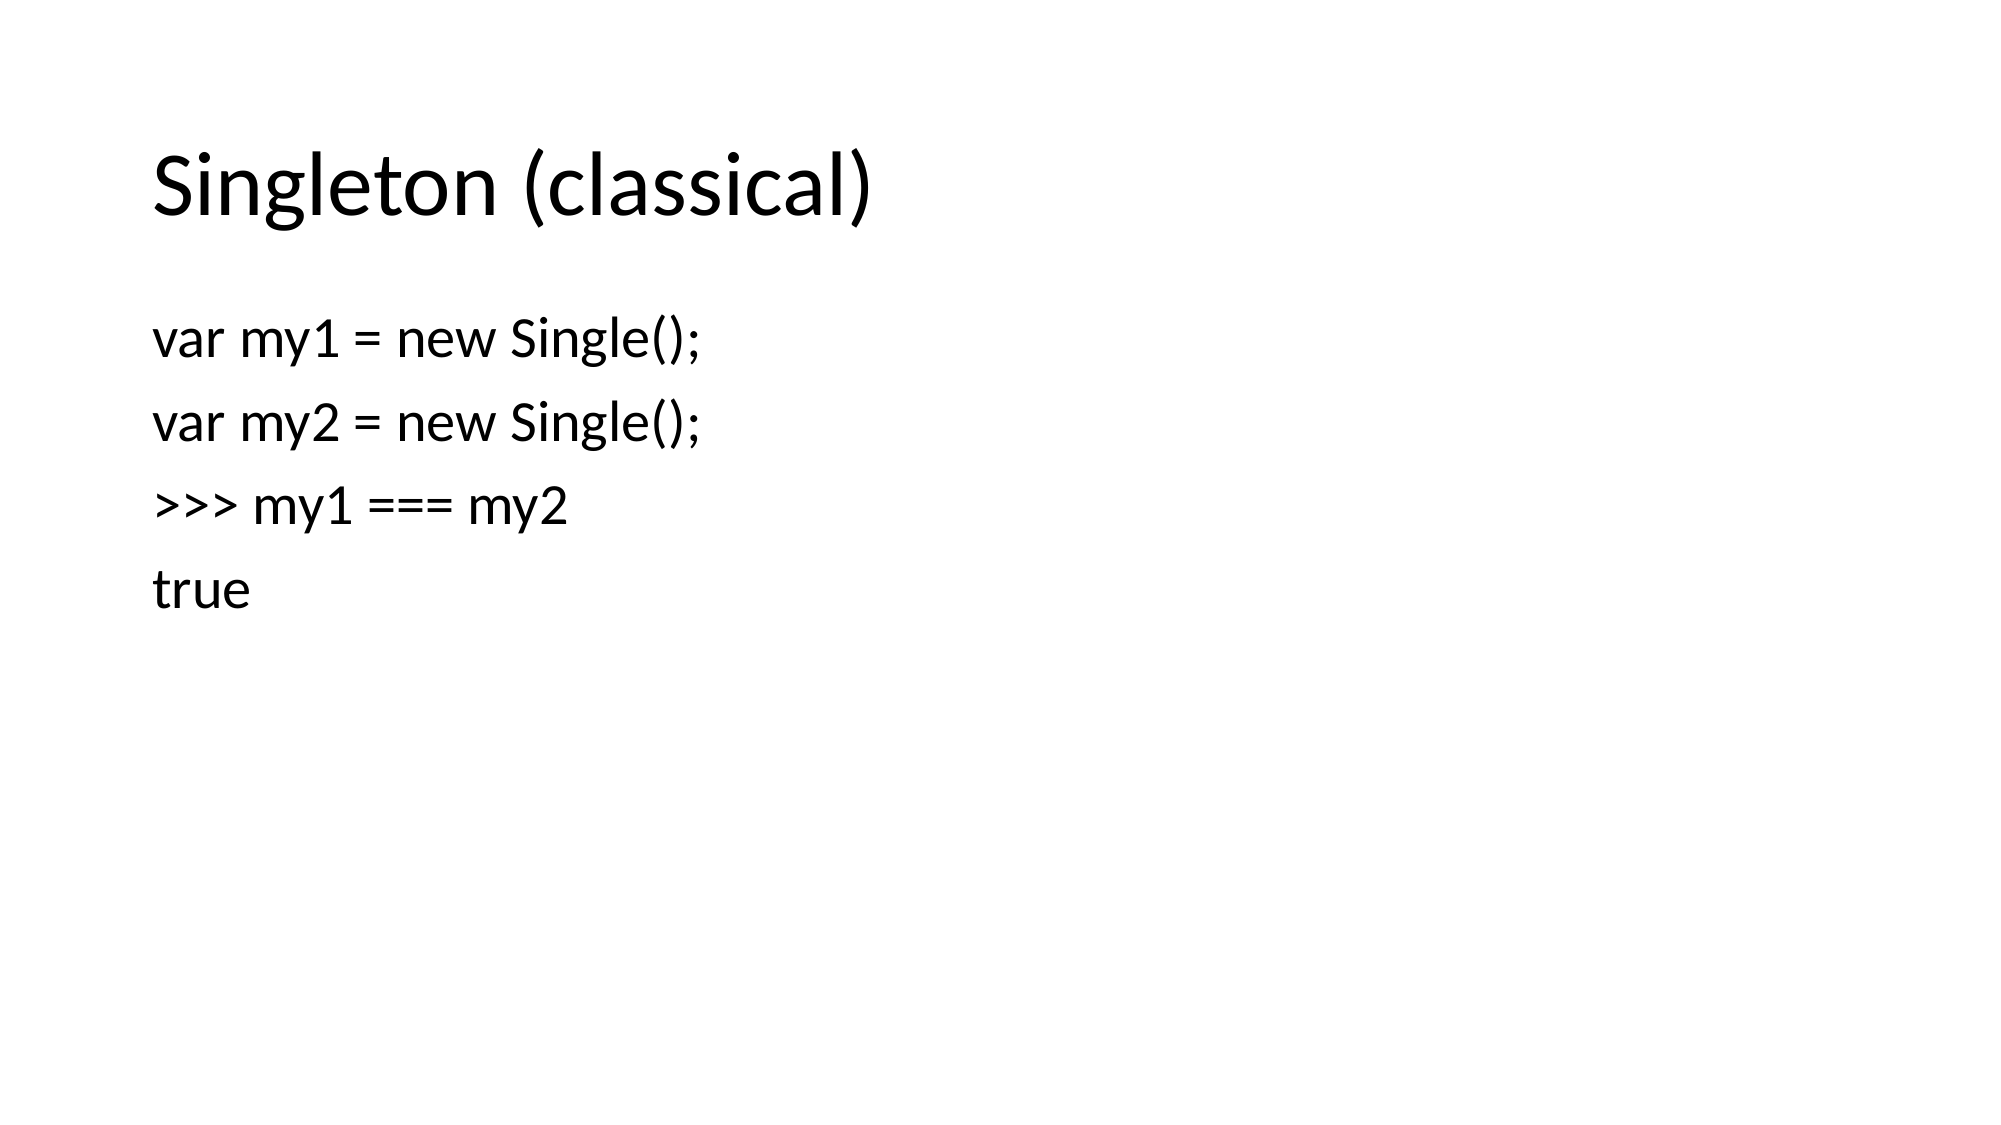

# Singleton (classical)
var my1 = new Single();
var my2 = new Single();
>>> my1 === my2
true